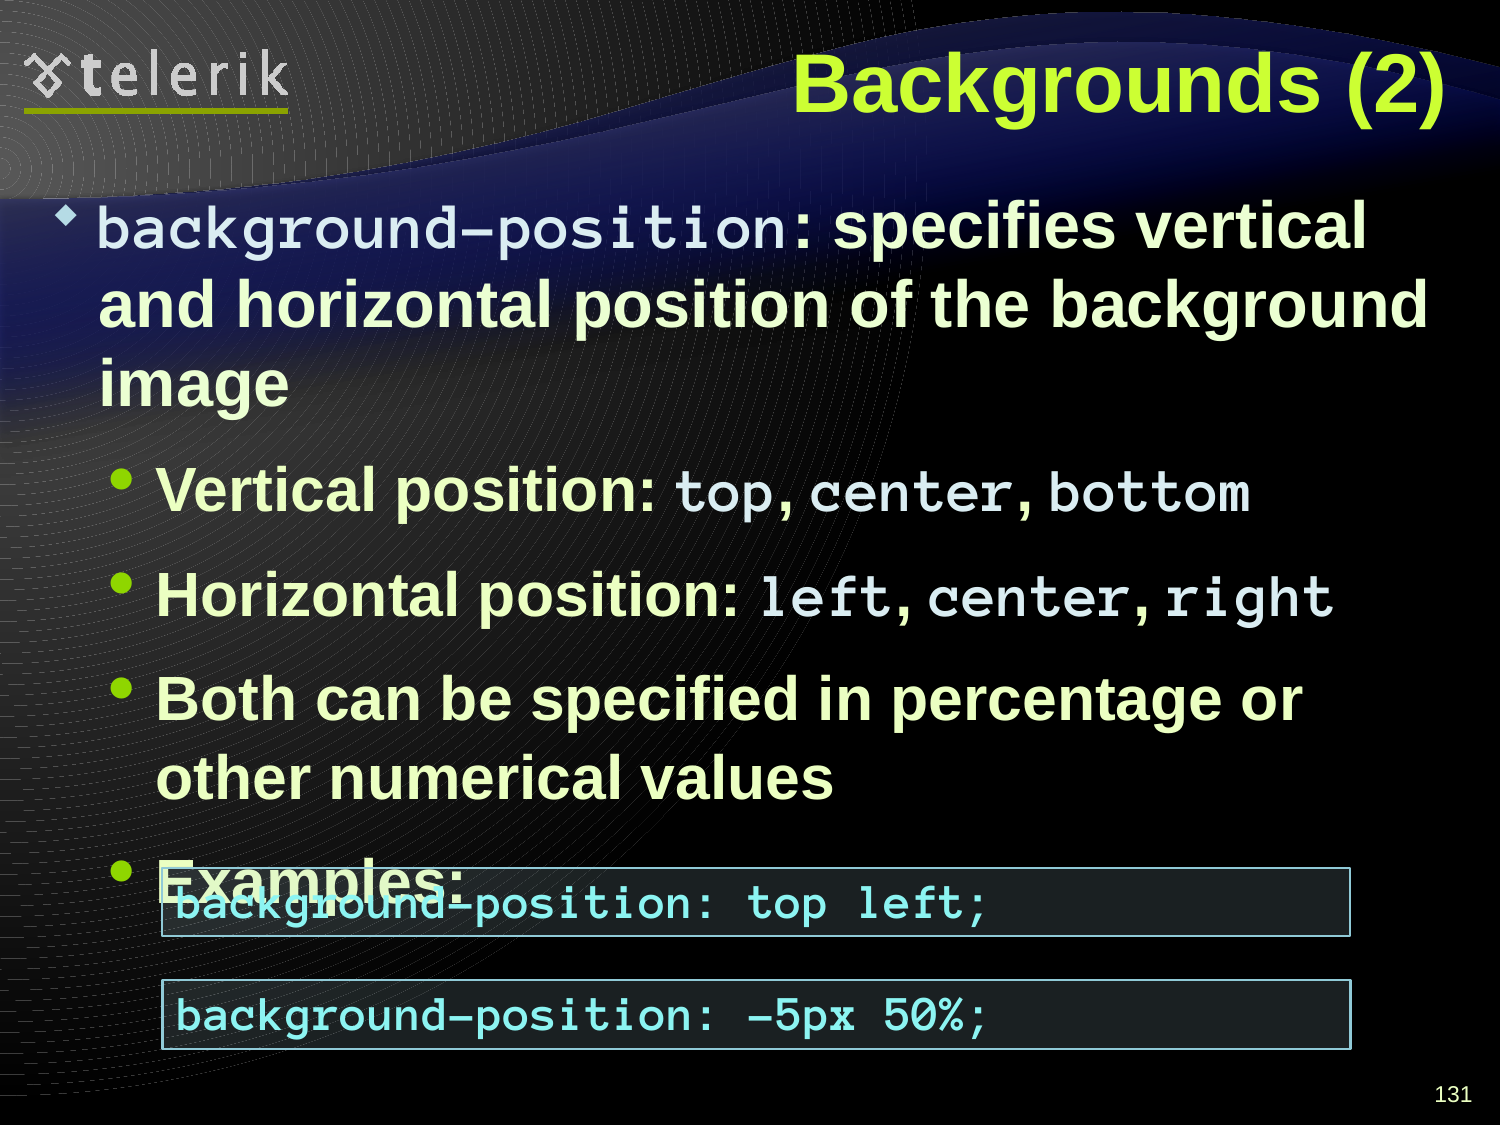

# Backgrounds (2)
background-position: specifies vertical and horizontal position of the background image
Vertical position: top, center, bottom
Horizontal position: left, center, right
Both can be specified in percentage or other numerical values
Examples:
background-position: top left;
background-position: -5px 50%;
131